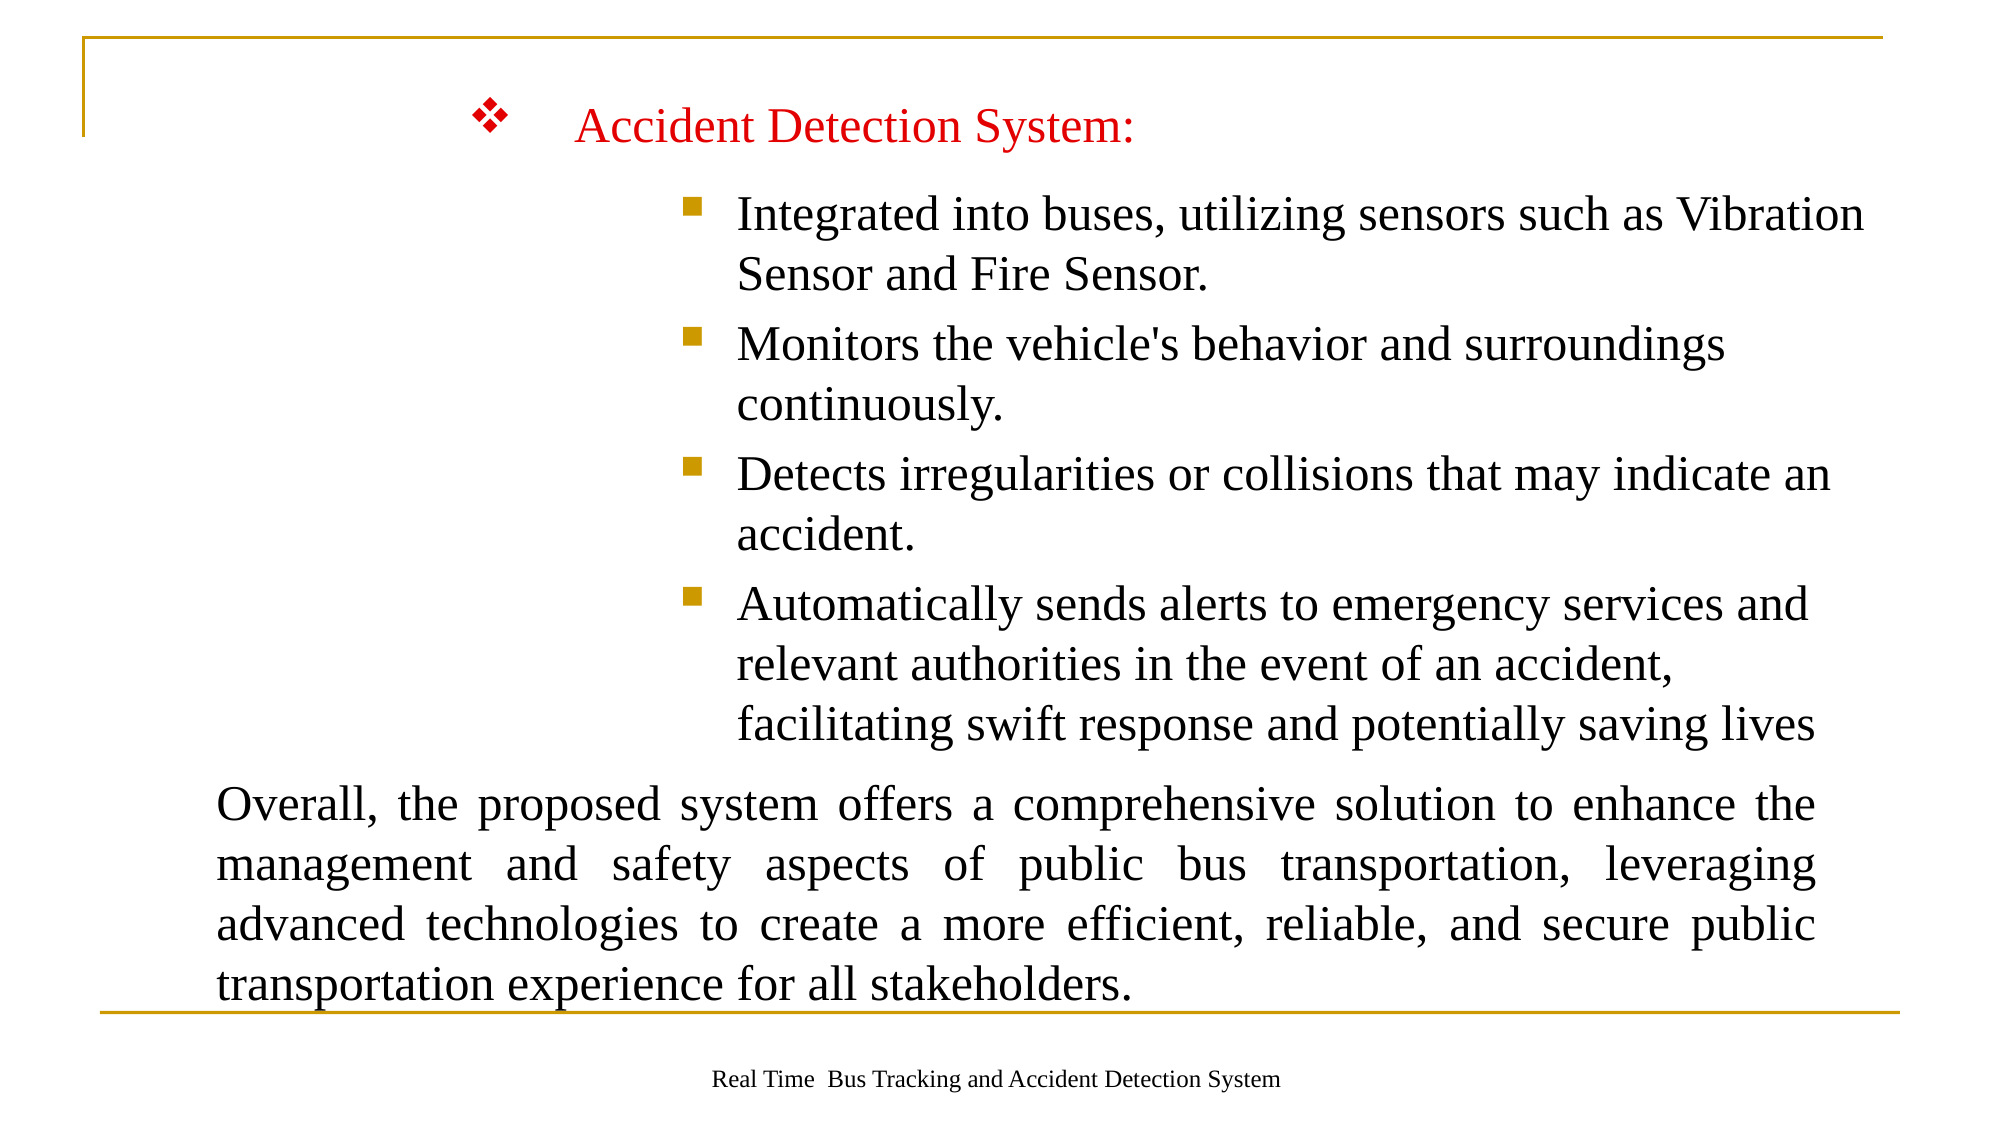

# Accident Detection System:
Integrated into buses, utilizing sensors such as Vibration Sensor and Fire Sensor.
Monitors the vehicle's behavior and surroundings continuously.
Detects irregularities or collisions that may indicate an accident.
Automatically sends alerts to emergency services and relevant authorities in the event of an accident, facilitating swift response and potentially saving lives
Overall, the proposed system offers a comprehensive solution to enhance the management and safety aspects of public bus transportation, leveraging advanced technologies to create a more efficient, reliable, and secure public transportation experience for all stakeholders.

15
Real Time  Bus Tracking and Accident Detection System